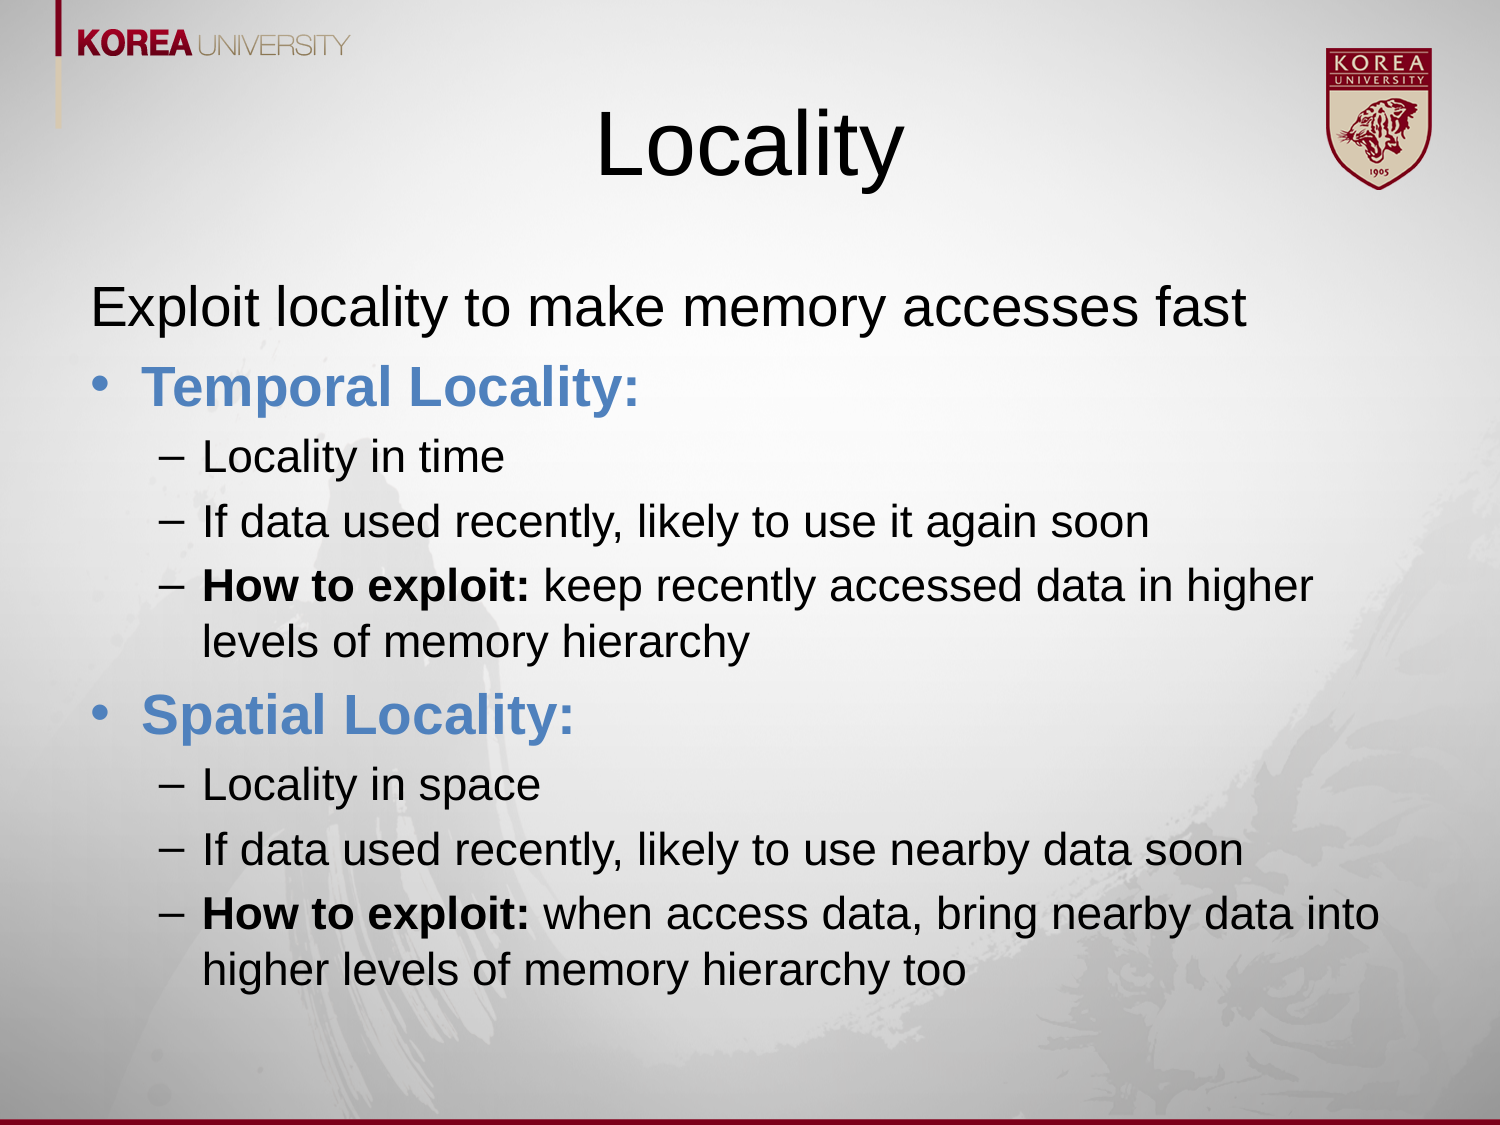

# Locality
Exploit locality to make memory accesses fast
Temporal Locality:
Locality in time
If data used recently, likely to use it again soon
How to exploit: keep recently accessed data in higher levels of memory hierarchy
Spatial Locality:
Locality in space
If data used recently, likely to use nearby data soon
How to exploit: when access data, bring nearby data into higher levels of memory hierarchy too